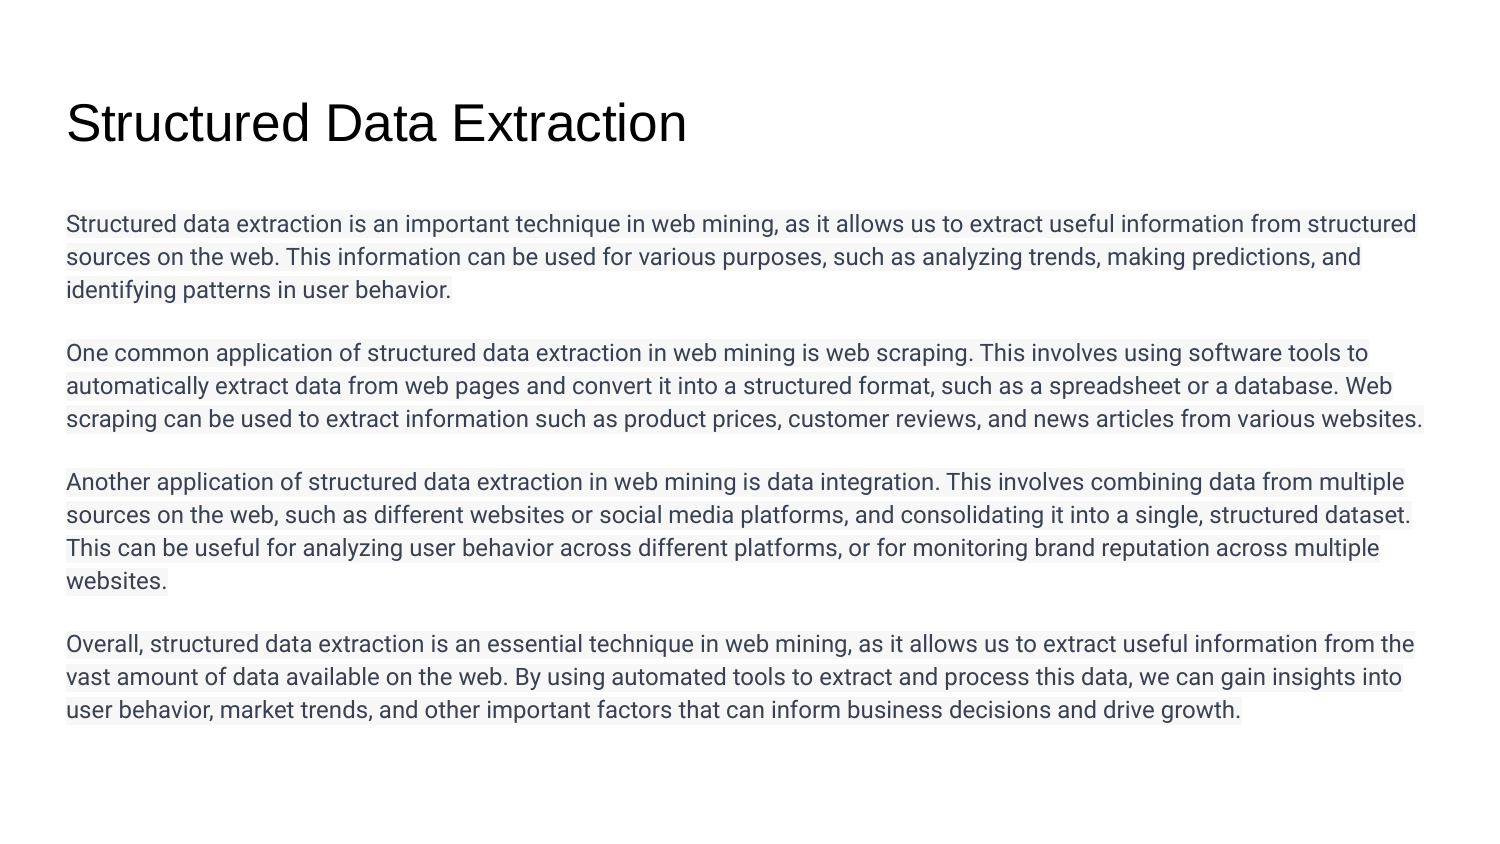

# Structured Data Extraction
Structured data extraction is an important technique in web mining, as it allows us to extract useful information from structured sources on the web. This information can be used for various purposes, such as analyzing trends, making predictions, and identifying patterns in user behavior.
One common application of structured data extraction in web mining is web scraping. This involves using software tools to automatically extract data from web pages and convert it into a structured format, such as a spreadsheet or a database. Web scraping can be used to extract information such as product prices, customer reviews, and news articles from various websites.
Another application of structured data extraction in web mining is data integration. This involves combining data from multiple sources on the web, such as different websites or social media platforms, and consolidating it into a single, structured dataset. This can be useful for analyzing user behavior across different platforms, or for monitoring brand reputation across multiple websites.
Overall, structured data extraction is an essential technique in web mining, as it allows us to extract useful information from the vast amount of data available on the web. By using automated tools to extract and process this data, we can gain insights into user behavior, market trends, and other important factors that can inform business decisions and drive growth.